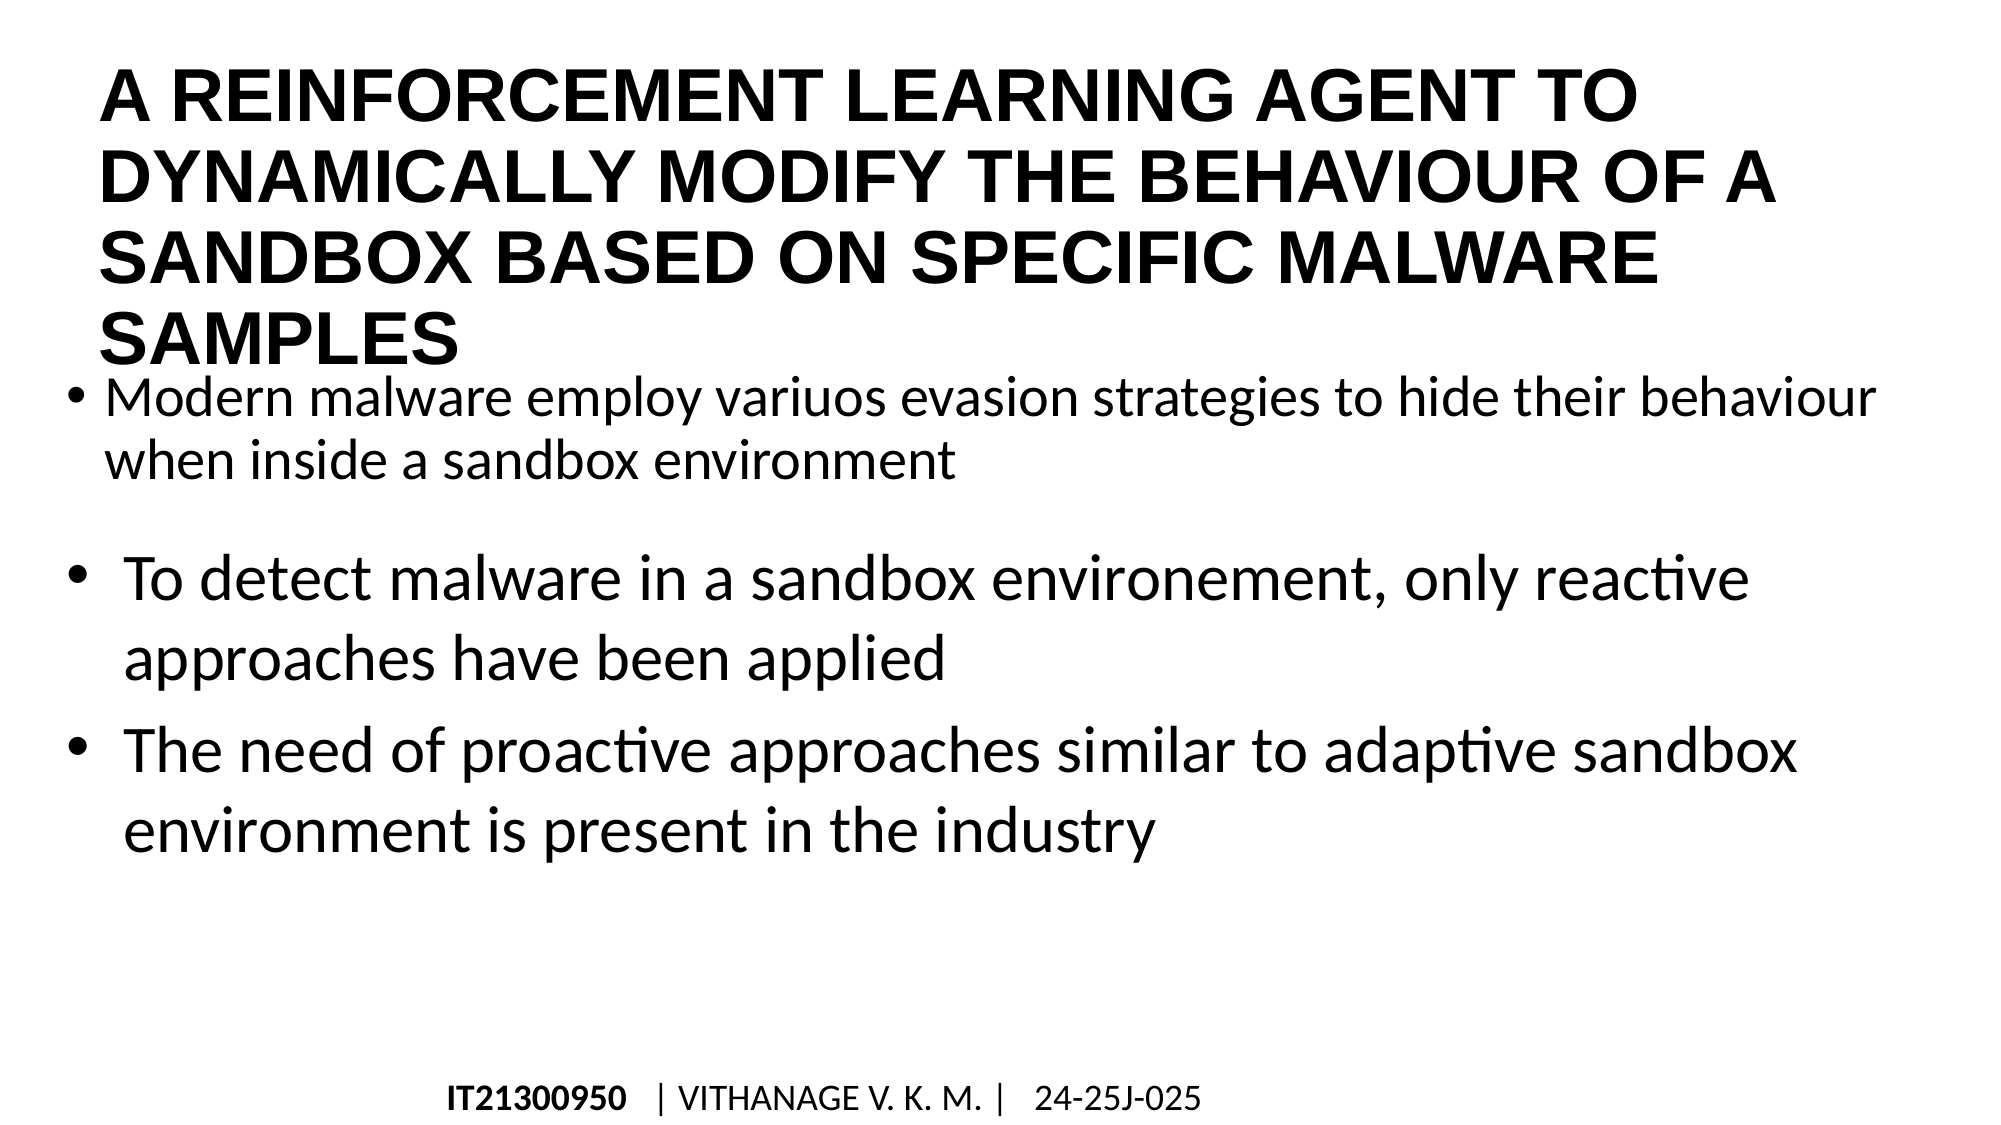

# A Reinforcement Learning agent to dynamically modify the behaviour of a sandbox based on specific malware samples
Modern malware employ variuos evasion strategies to hide their behaviour when inside a sandbox environment
To detect malware in a sandbox environement, only reactive approaches have been applied
The need of proactive approaches similar to adaptive sandbox environment is present in the industry
IT21300950   | VITHANAGE V. K. M. |   24-25J-025